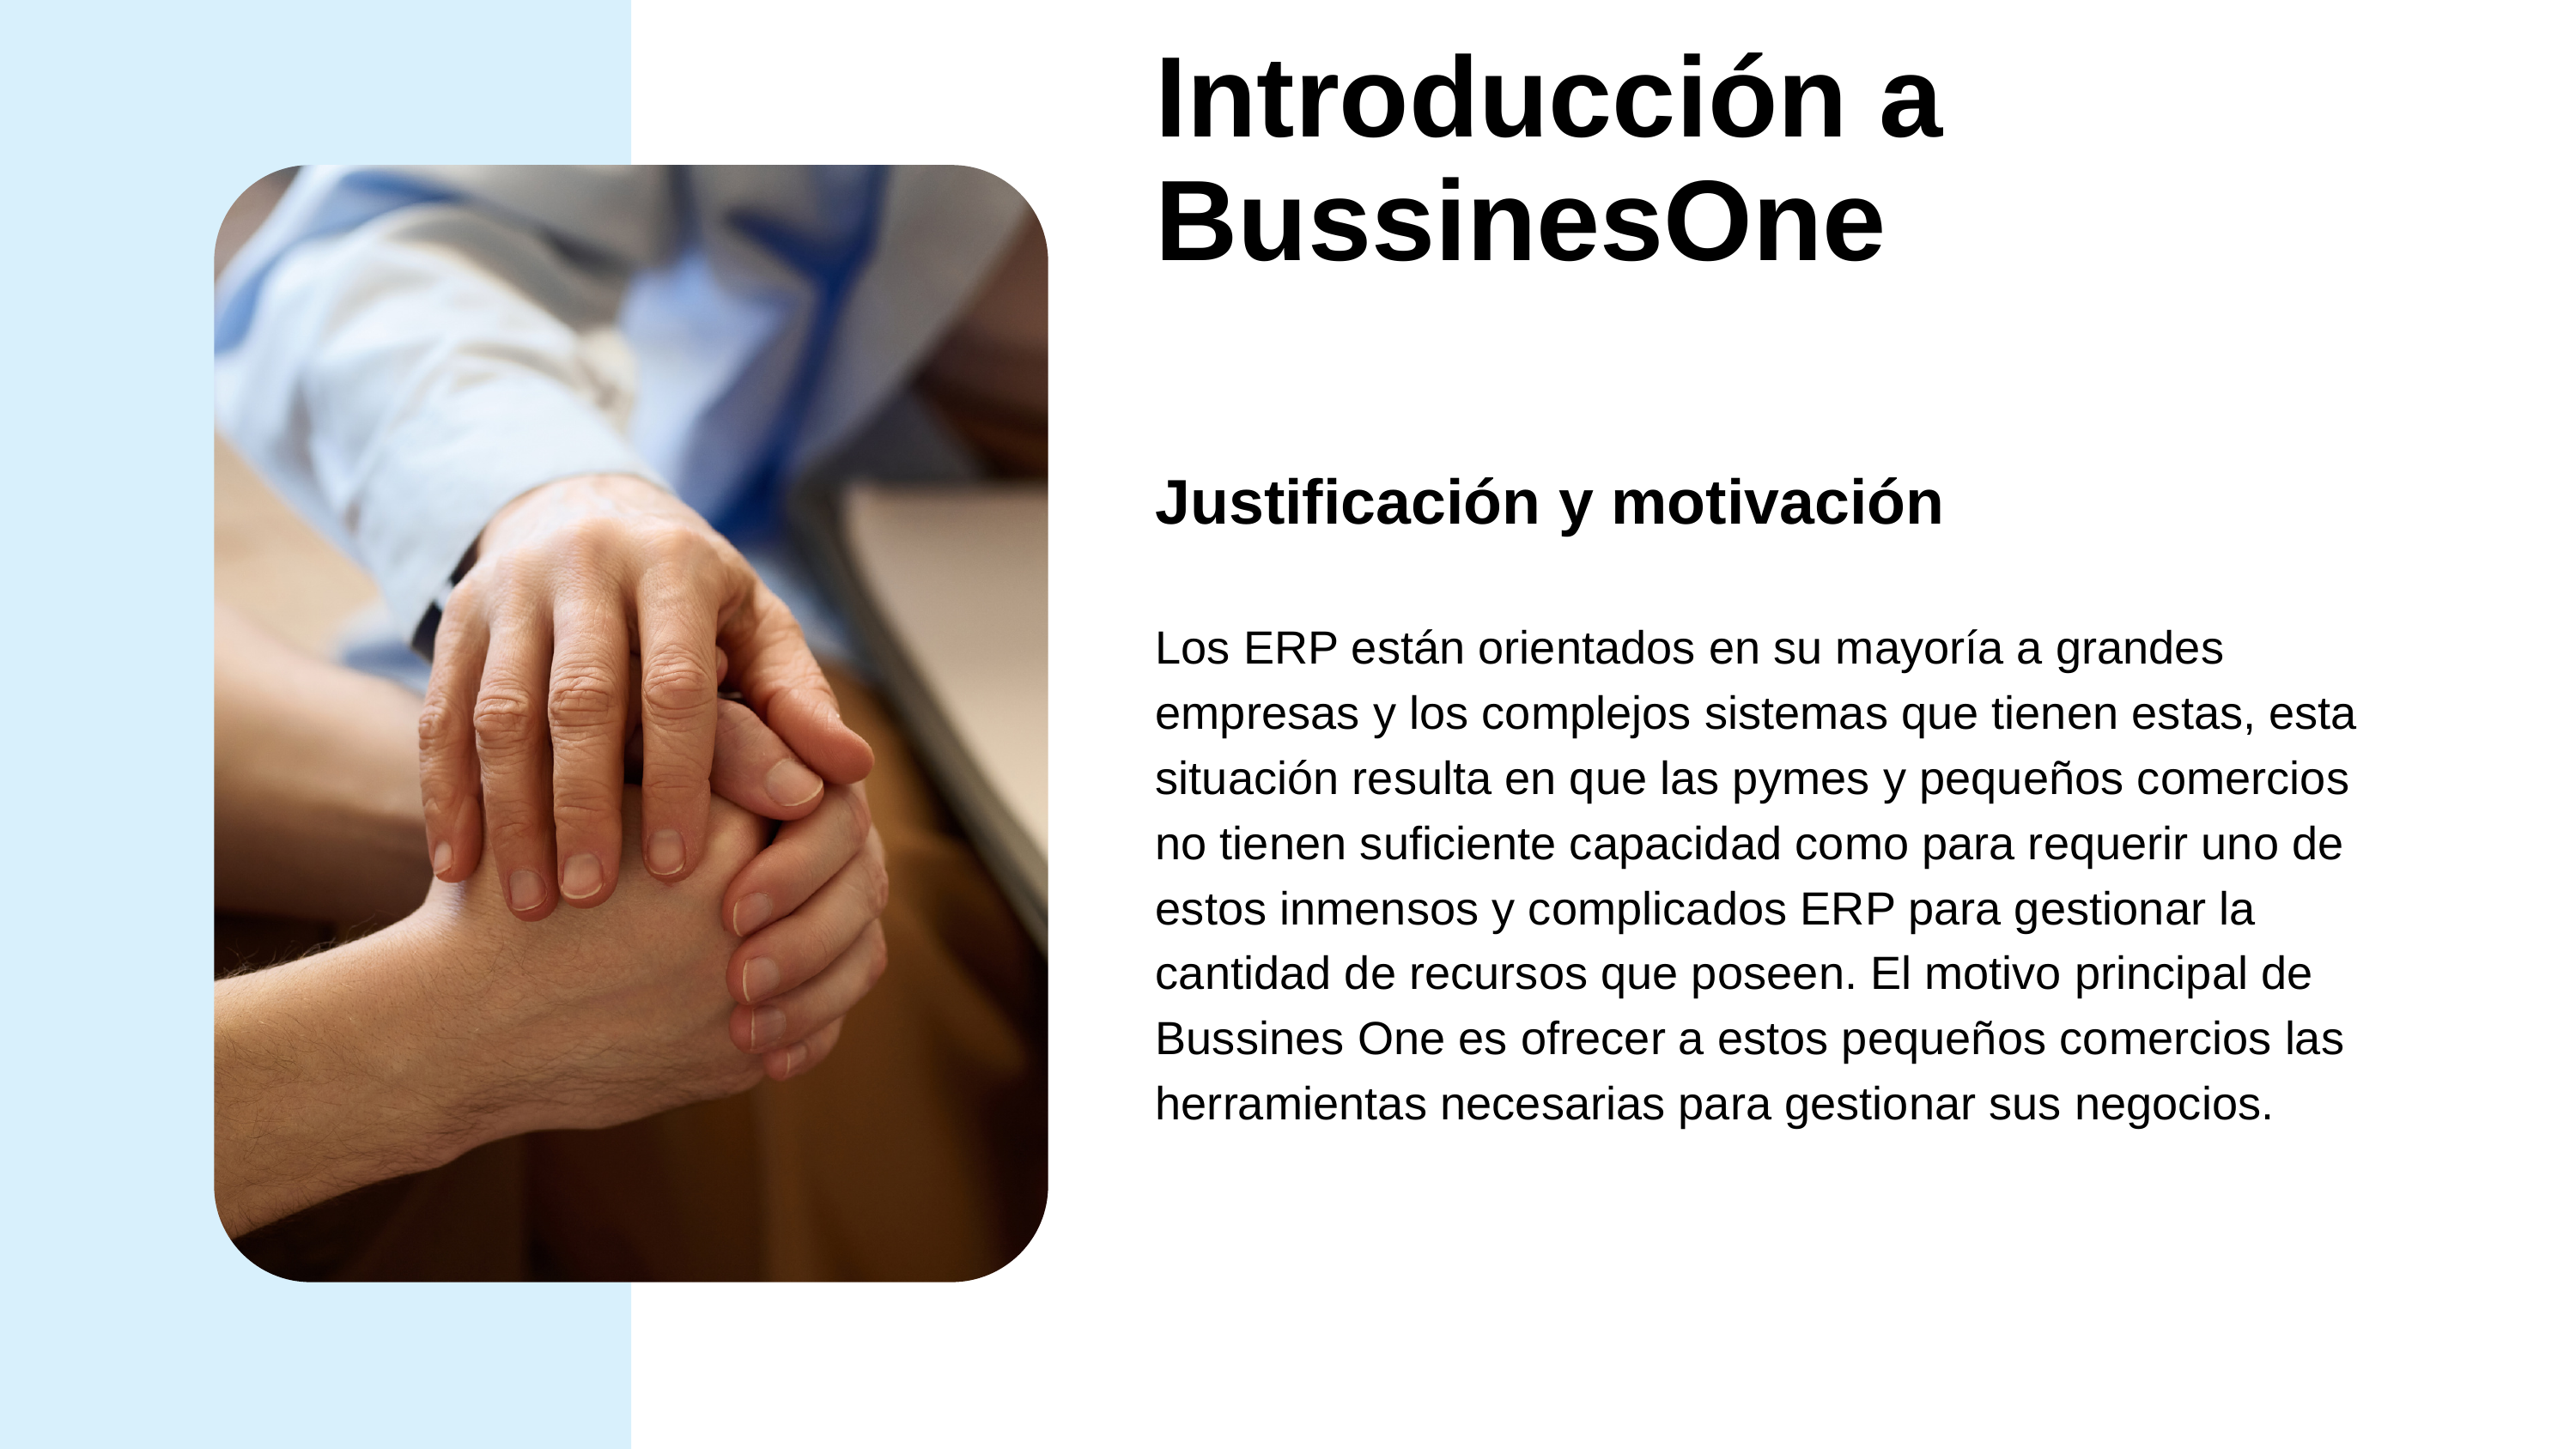

Introducción a BussinesOne

Justificación y motivación
Los ERP están orientados en su mayoría a grandes empresas y los complejos sistemas que tienen estas, esta situación resulta en que las pymes y pequeños comercios no tienen suficiente capacidad como para requerir uno de estos inmensos y complicados ERP para gestionar la cantidad de recursos que poseen. El motivo principal de Bussines One es ofrecer a estos pequeños comercios las herramientas necesarias para gestionar sus negocios.